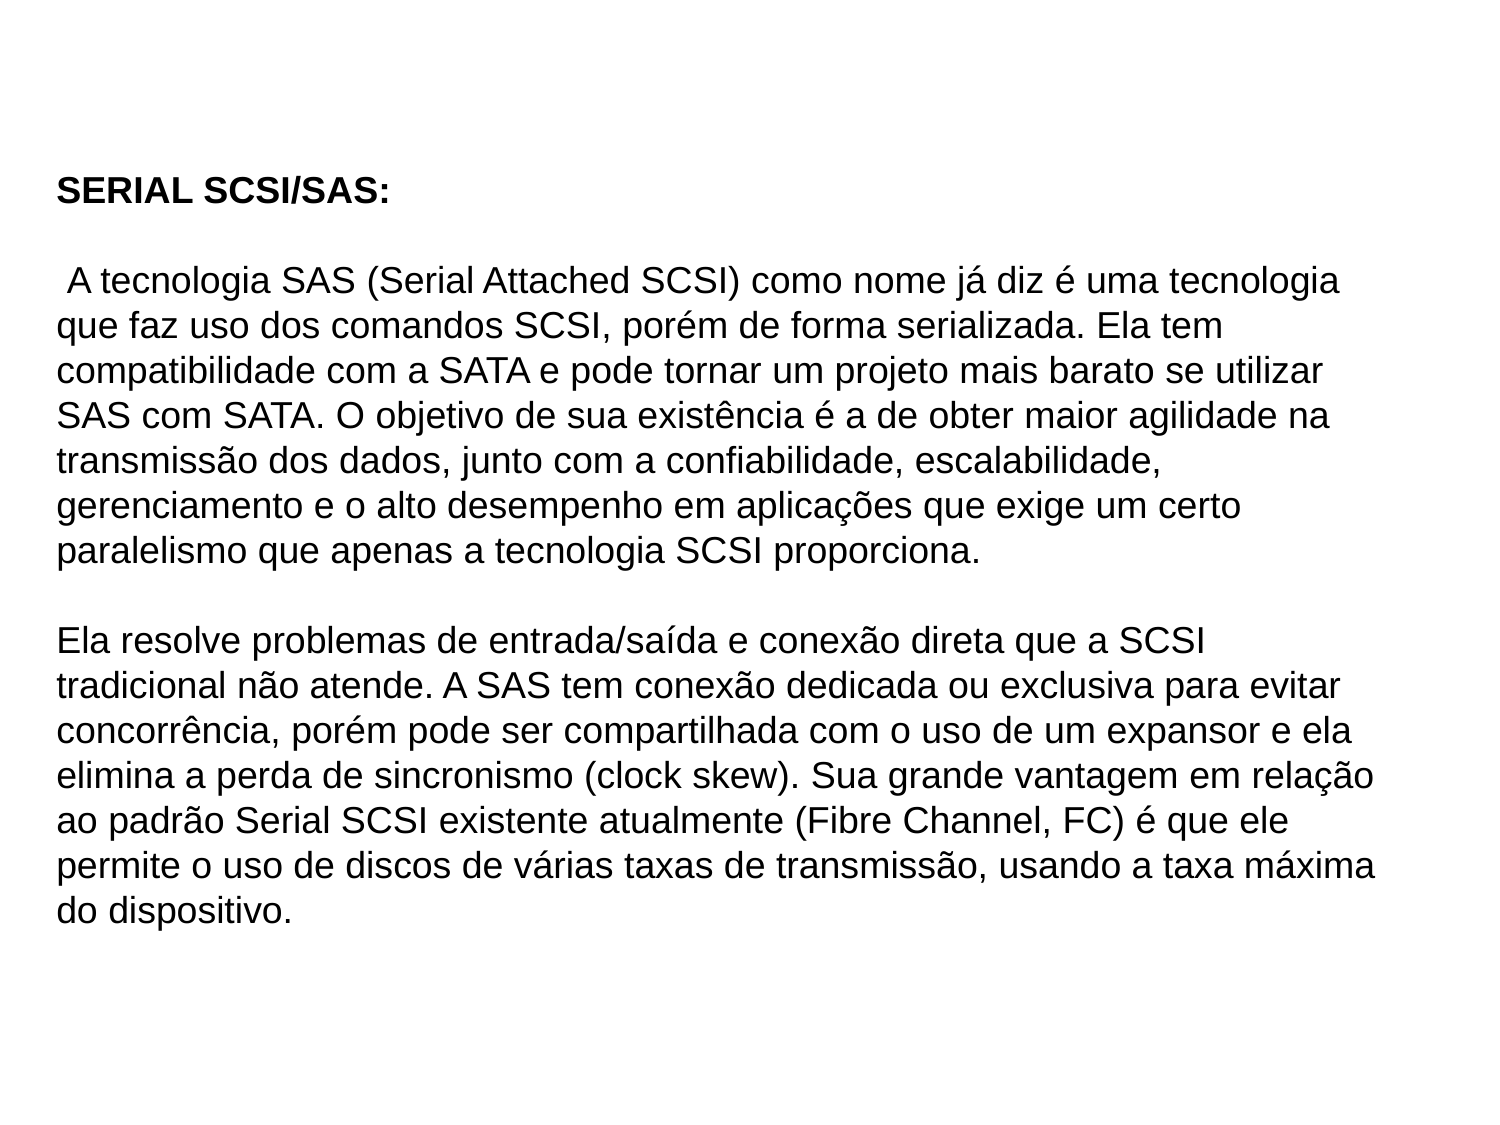

SERIAL SCSI/SAS:

 A tecnologia SAS (Serial Attached SCSI) como nome já diz é uma tecnologia que faz uso dos comandos SCSI, porém de forma serializada. Ela tem compatibilidade com a SATA e pode tornar um projeto mais barato se utilizar SAS com SATA. O objetivo de sua existência é a de obter maior agilidade na transmissão dos dados, junto com a confiabilidade, escalabilidade, gerenciamento e o alto desempenho em aplicações que exige um certo paralelismo que apenas a tecnologia SCSI proporciona.

Ela resolve problemas de entrada/saída e conexão direta que a SCSI tradicional não atende. A SAS tem conexão dedicada ou exclusiva para evitar concorrência, porém pode ser compartilhada com o uso de um expansor e ela elimina a perda de sincronismo (clock skew). Sua grande vantagem em relação ao padrão Serial SCSI existente atualmente (Fibre Channel, FC) é que ele permite o uso de discos de várias taxas de transmissão, usando a taxa máxima do dispositivo.